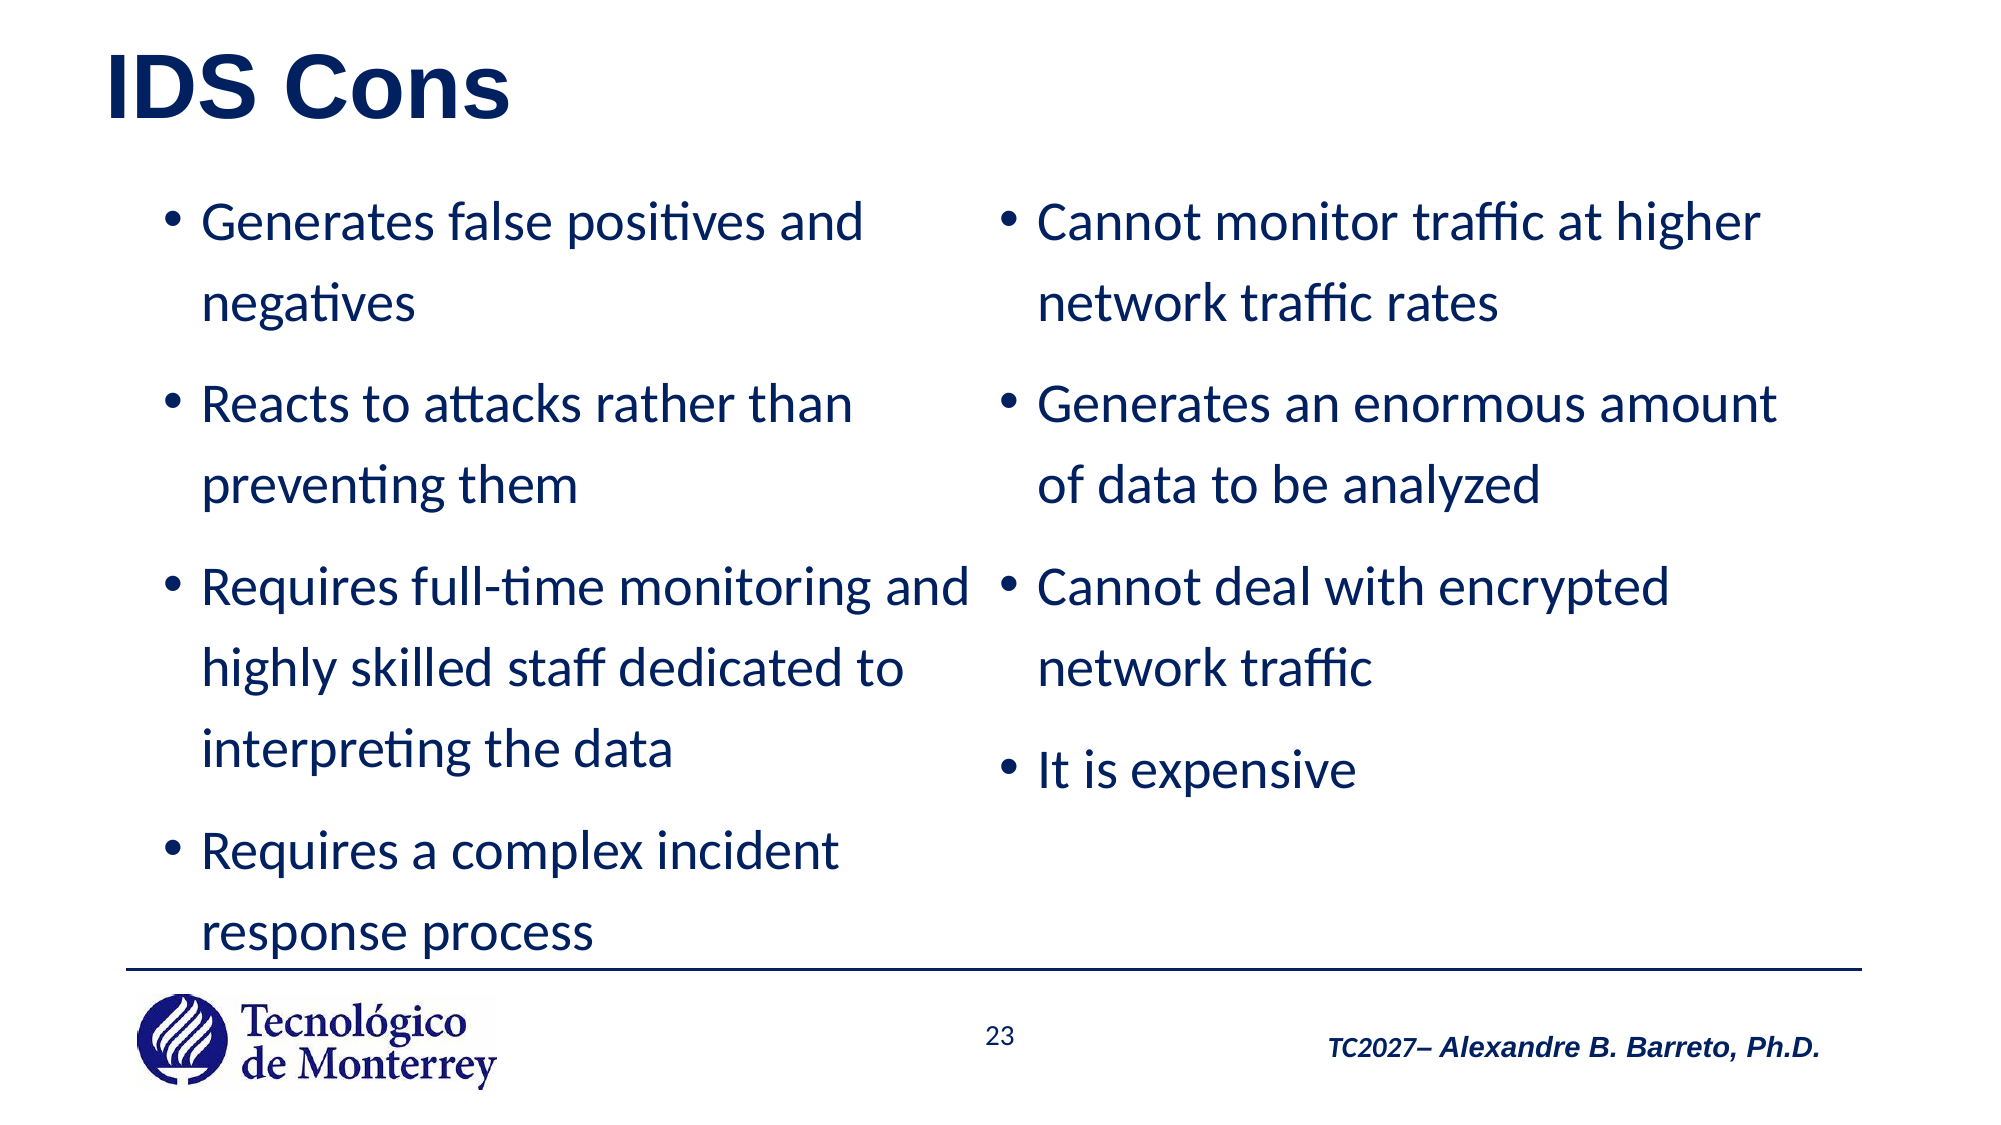

# IDS Cons
Generates false positives and negatives
Reacts to attacks rather than preventing them
Requires full-time monitoring and  highly skilled staff dedicated to interpreting the data
Requires a complex incident response process
Cannot monitor traffic at higher network traffic rates
Generates an enormous amount of data to be analyzed
Cannot deal with encrypted network traffic
It is expensive